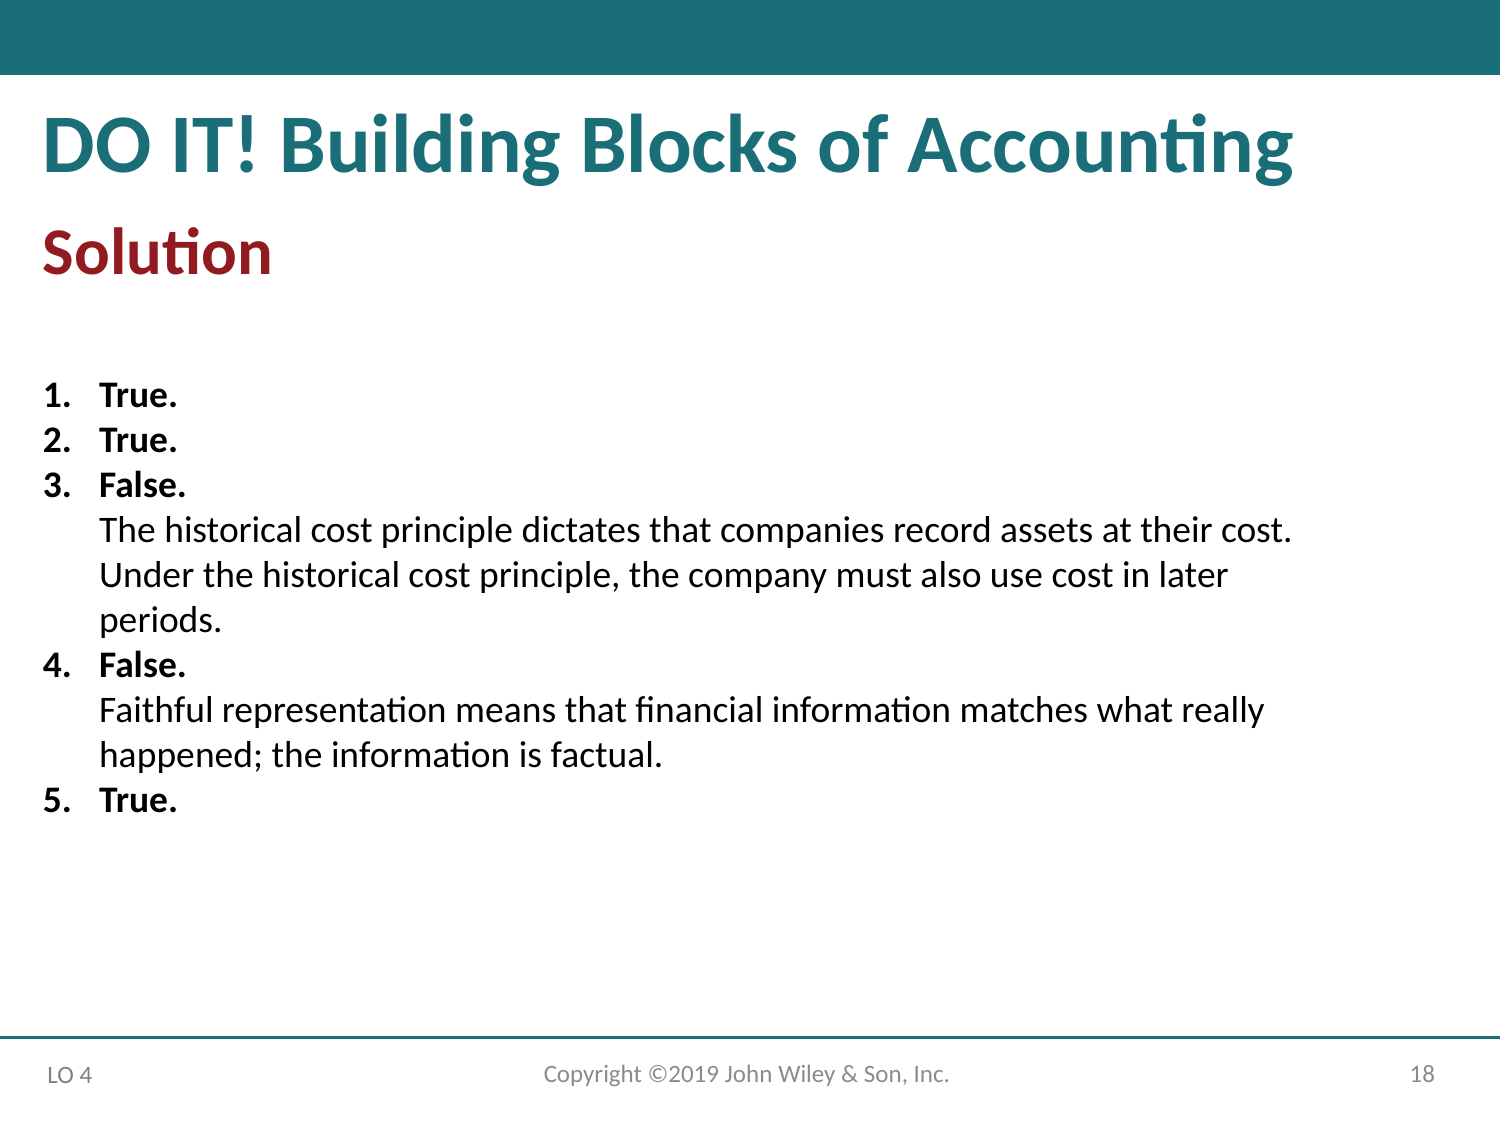

DO IT! Building Blocks of Accounting
Solution
True.
True.
False.
The historical cost principle dictates that companies record assets at their cost. Under the historical cost principle, the company must also use cost in later periods.
False.
Faithful representation means that financial information matches what really happened; the information is factual.
True.
Copyright ©2019 John Wiley & Son, Inc.
18
LO 4